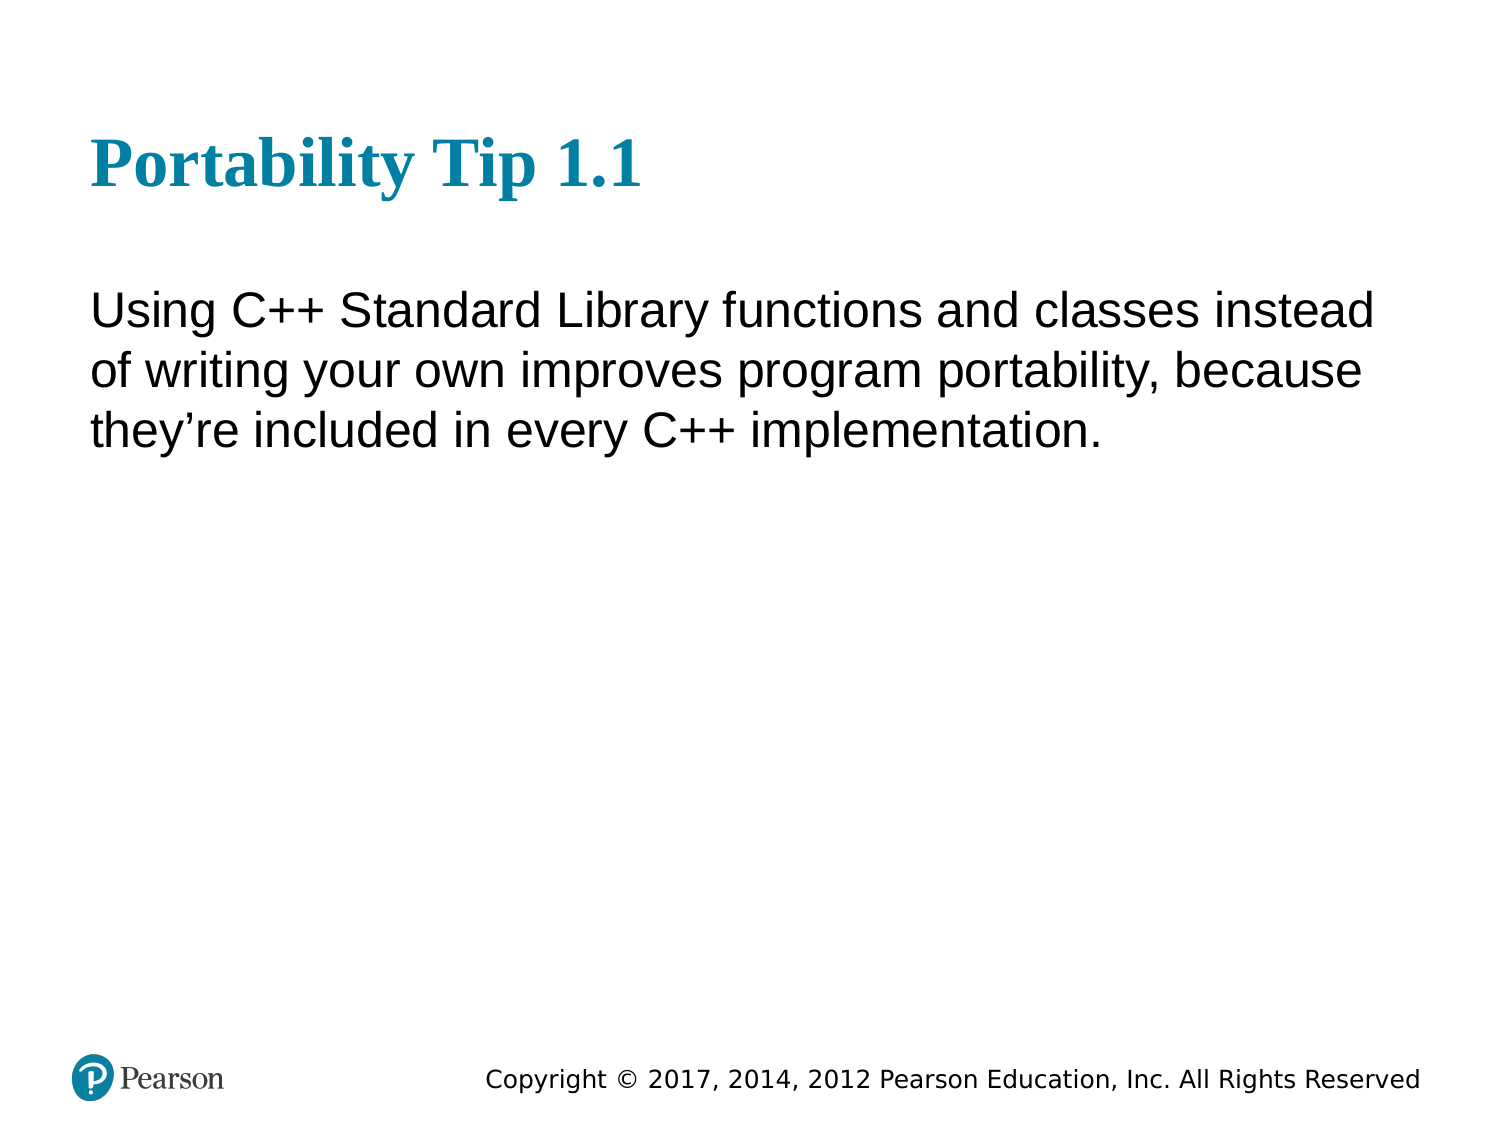

# Portability Tip 1.1
Using C++ Standard Library functions and classes instead of writing your own improves program portability, because they’re included in every C++ implementation.